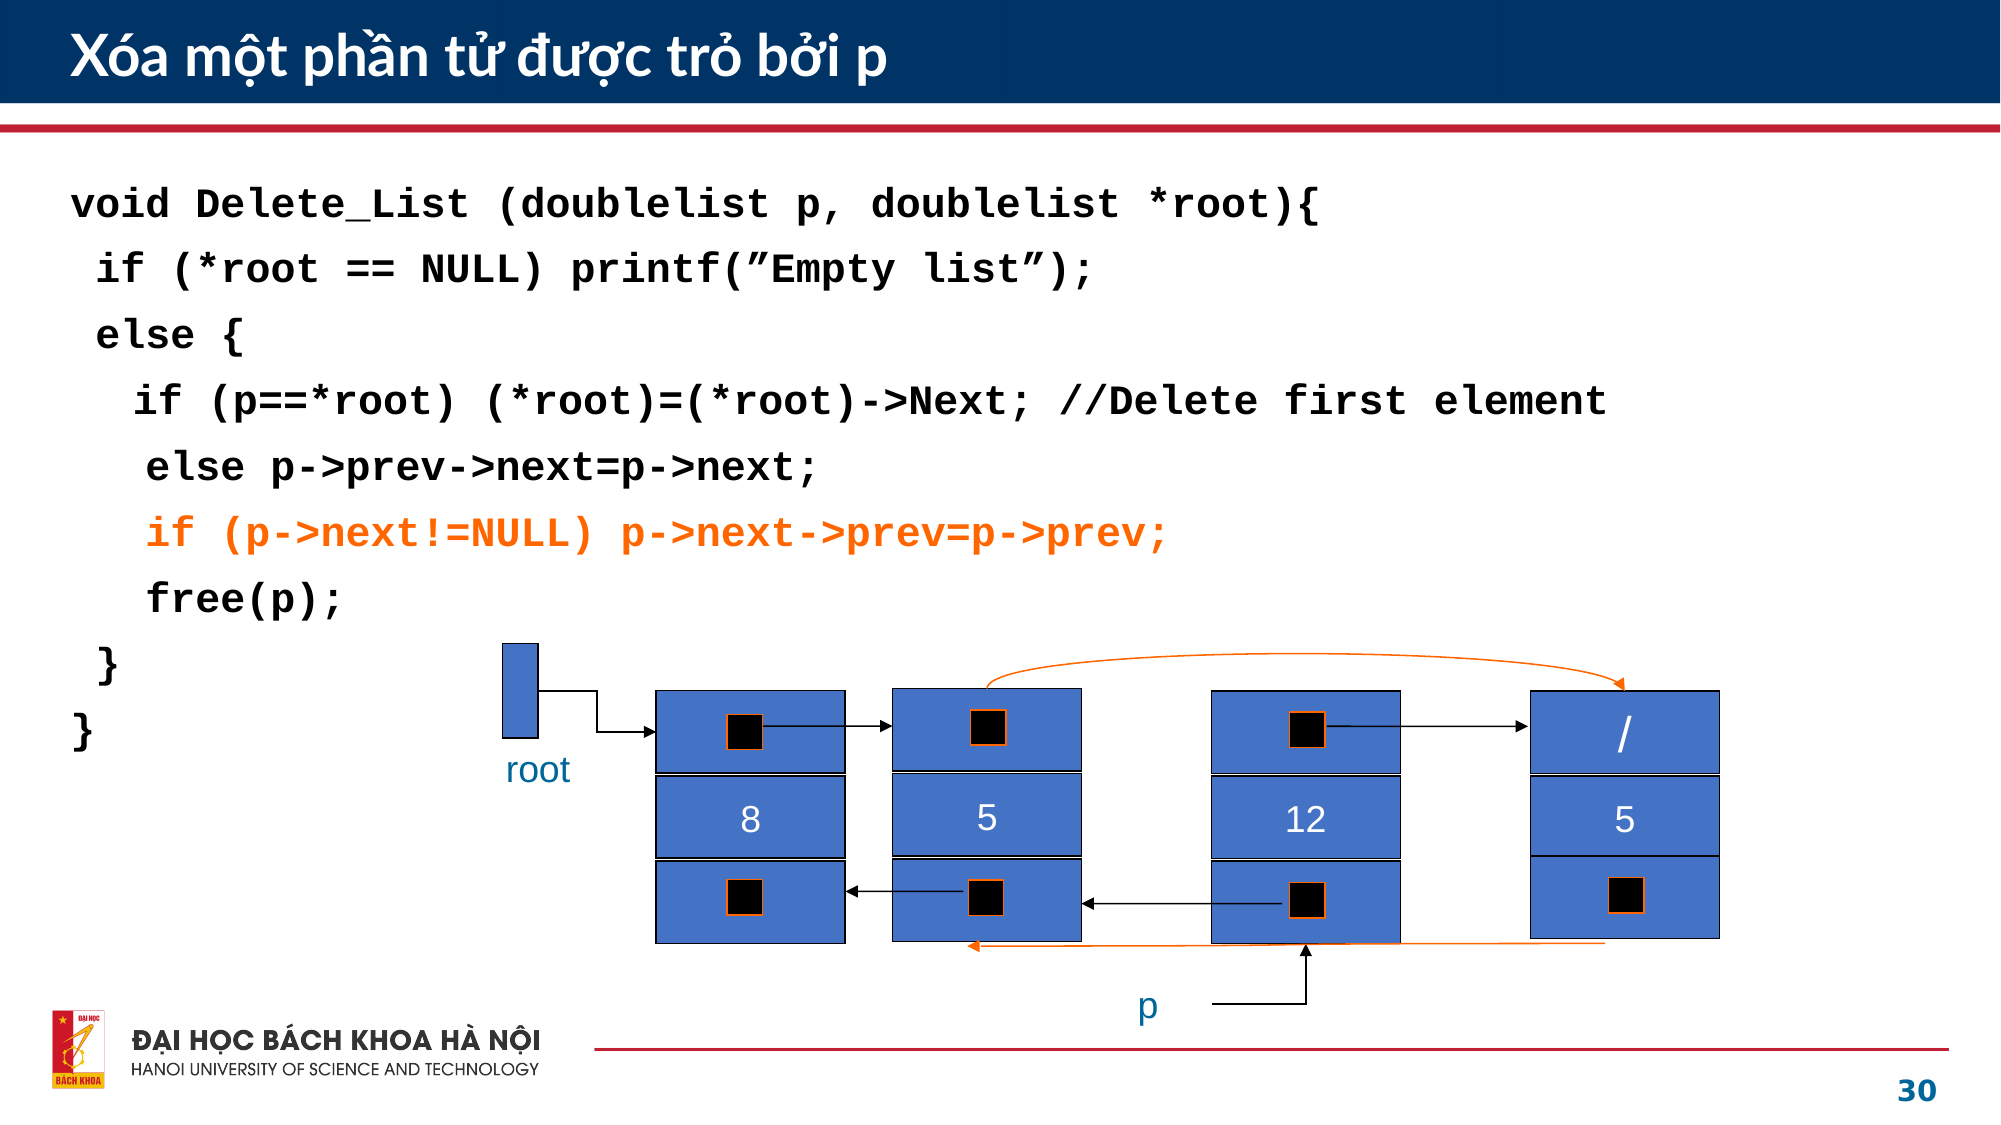

# Xóa một phần tử được trỏ bởi p
void Delete_List (doublelist p, doublelist *root){
 if (*root == NULL) printf(”Empty list”);
 else {
	 if (p==*root) (*root)=(*root)->Next; //Delete first element
   else p->prev->next=p->next;
   if (p->next!=NULL) p->next->prev=p->prev;
   free(p);
 }
}

/

root
5
8
12
5

p
30